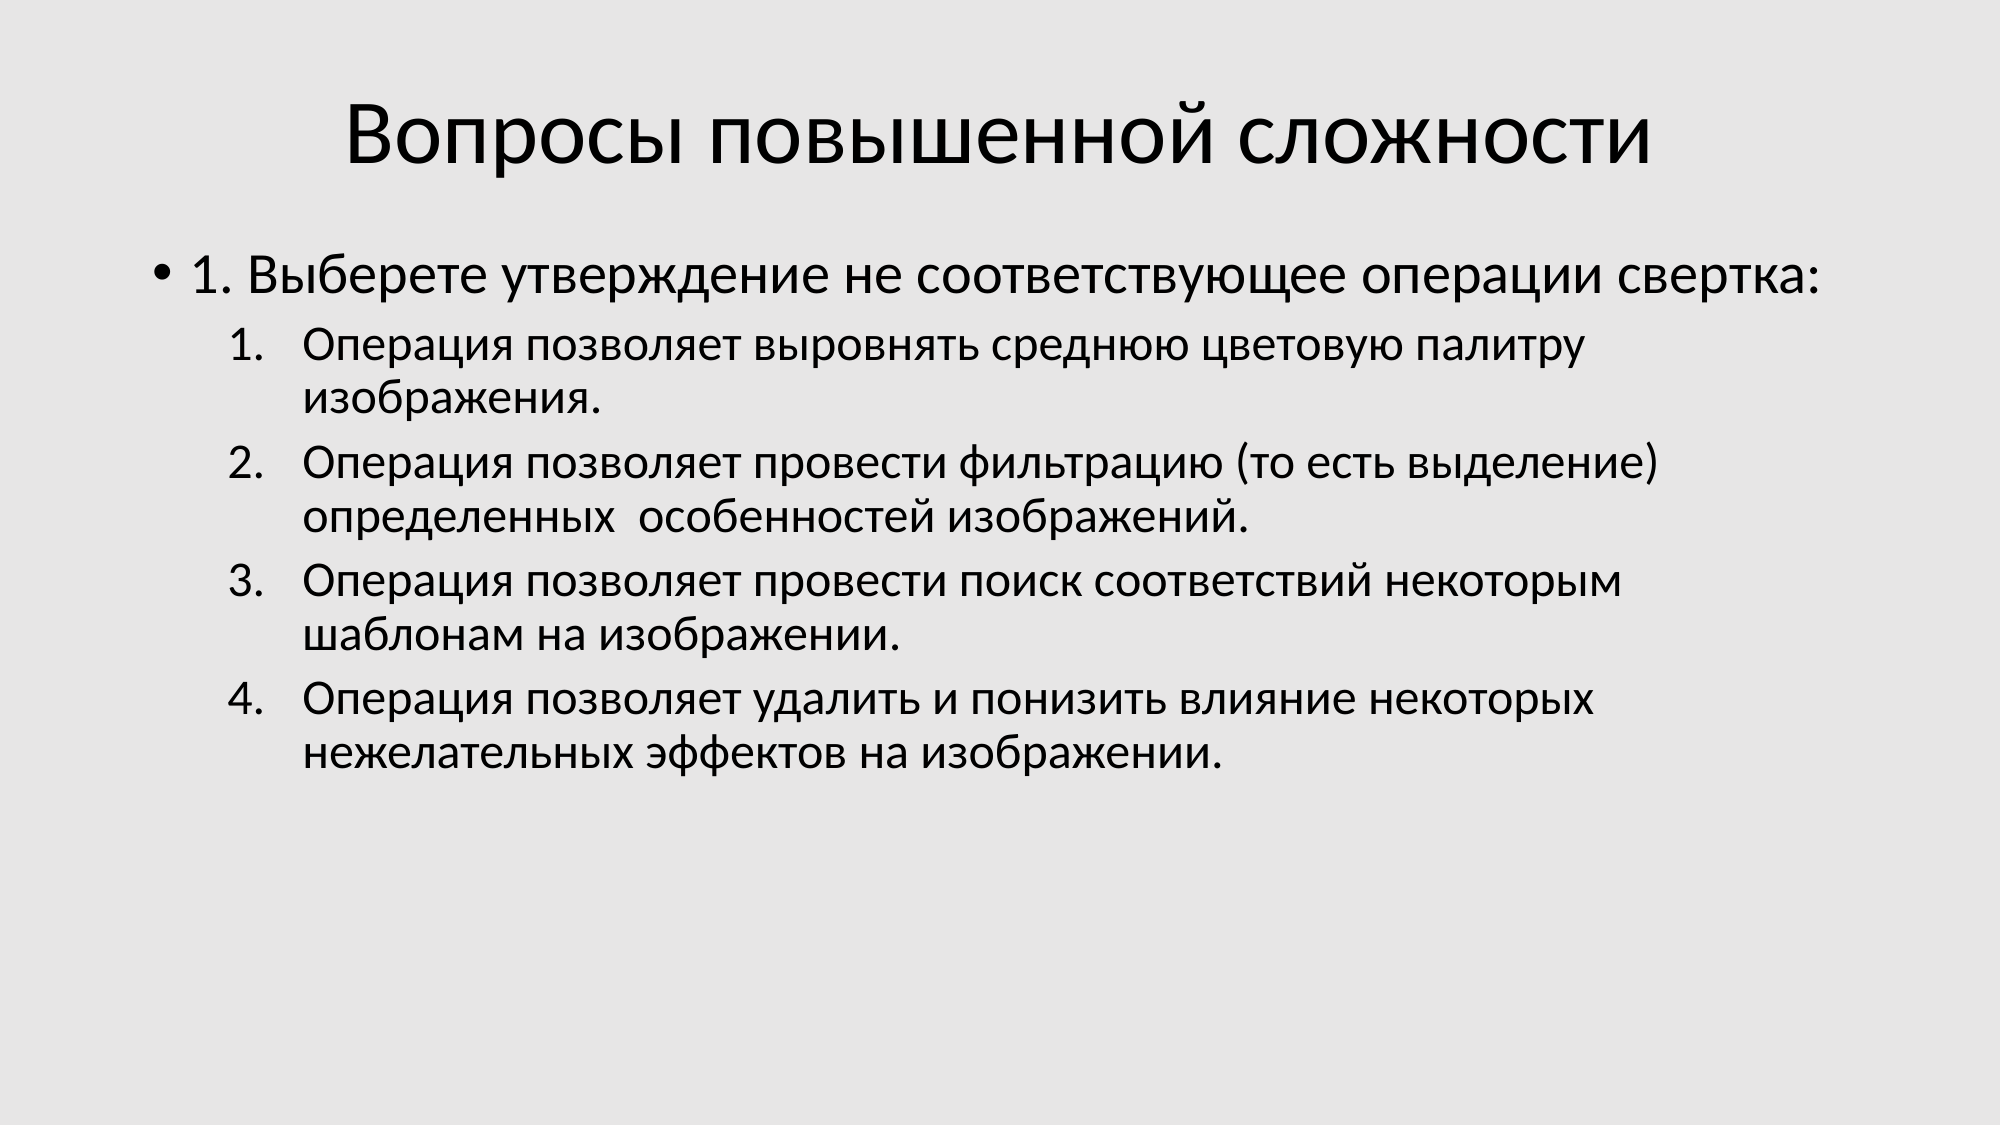

# Вопросы повышенной сложности
1. Выберете утверждение не соответствующее операции свертка:
Операция позволяет выровнять среднюю цветовую палитру изображения.
Операция позволяет провести фильтрацию (то есть выделение) определенных  особенностей изображений.
Операция позволяет провести поиск соответствий некоторым шаблонам на изображении.
Операция позволяет удалить и понизить влияние некоторых нежелательных эффектов на изображении.